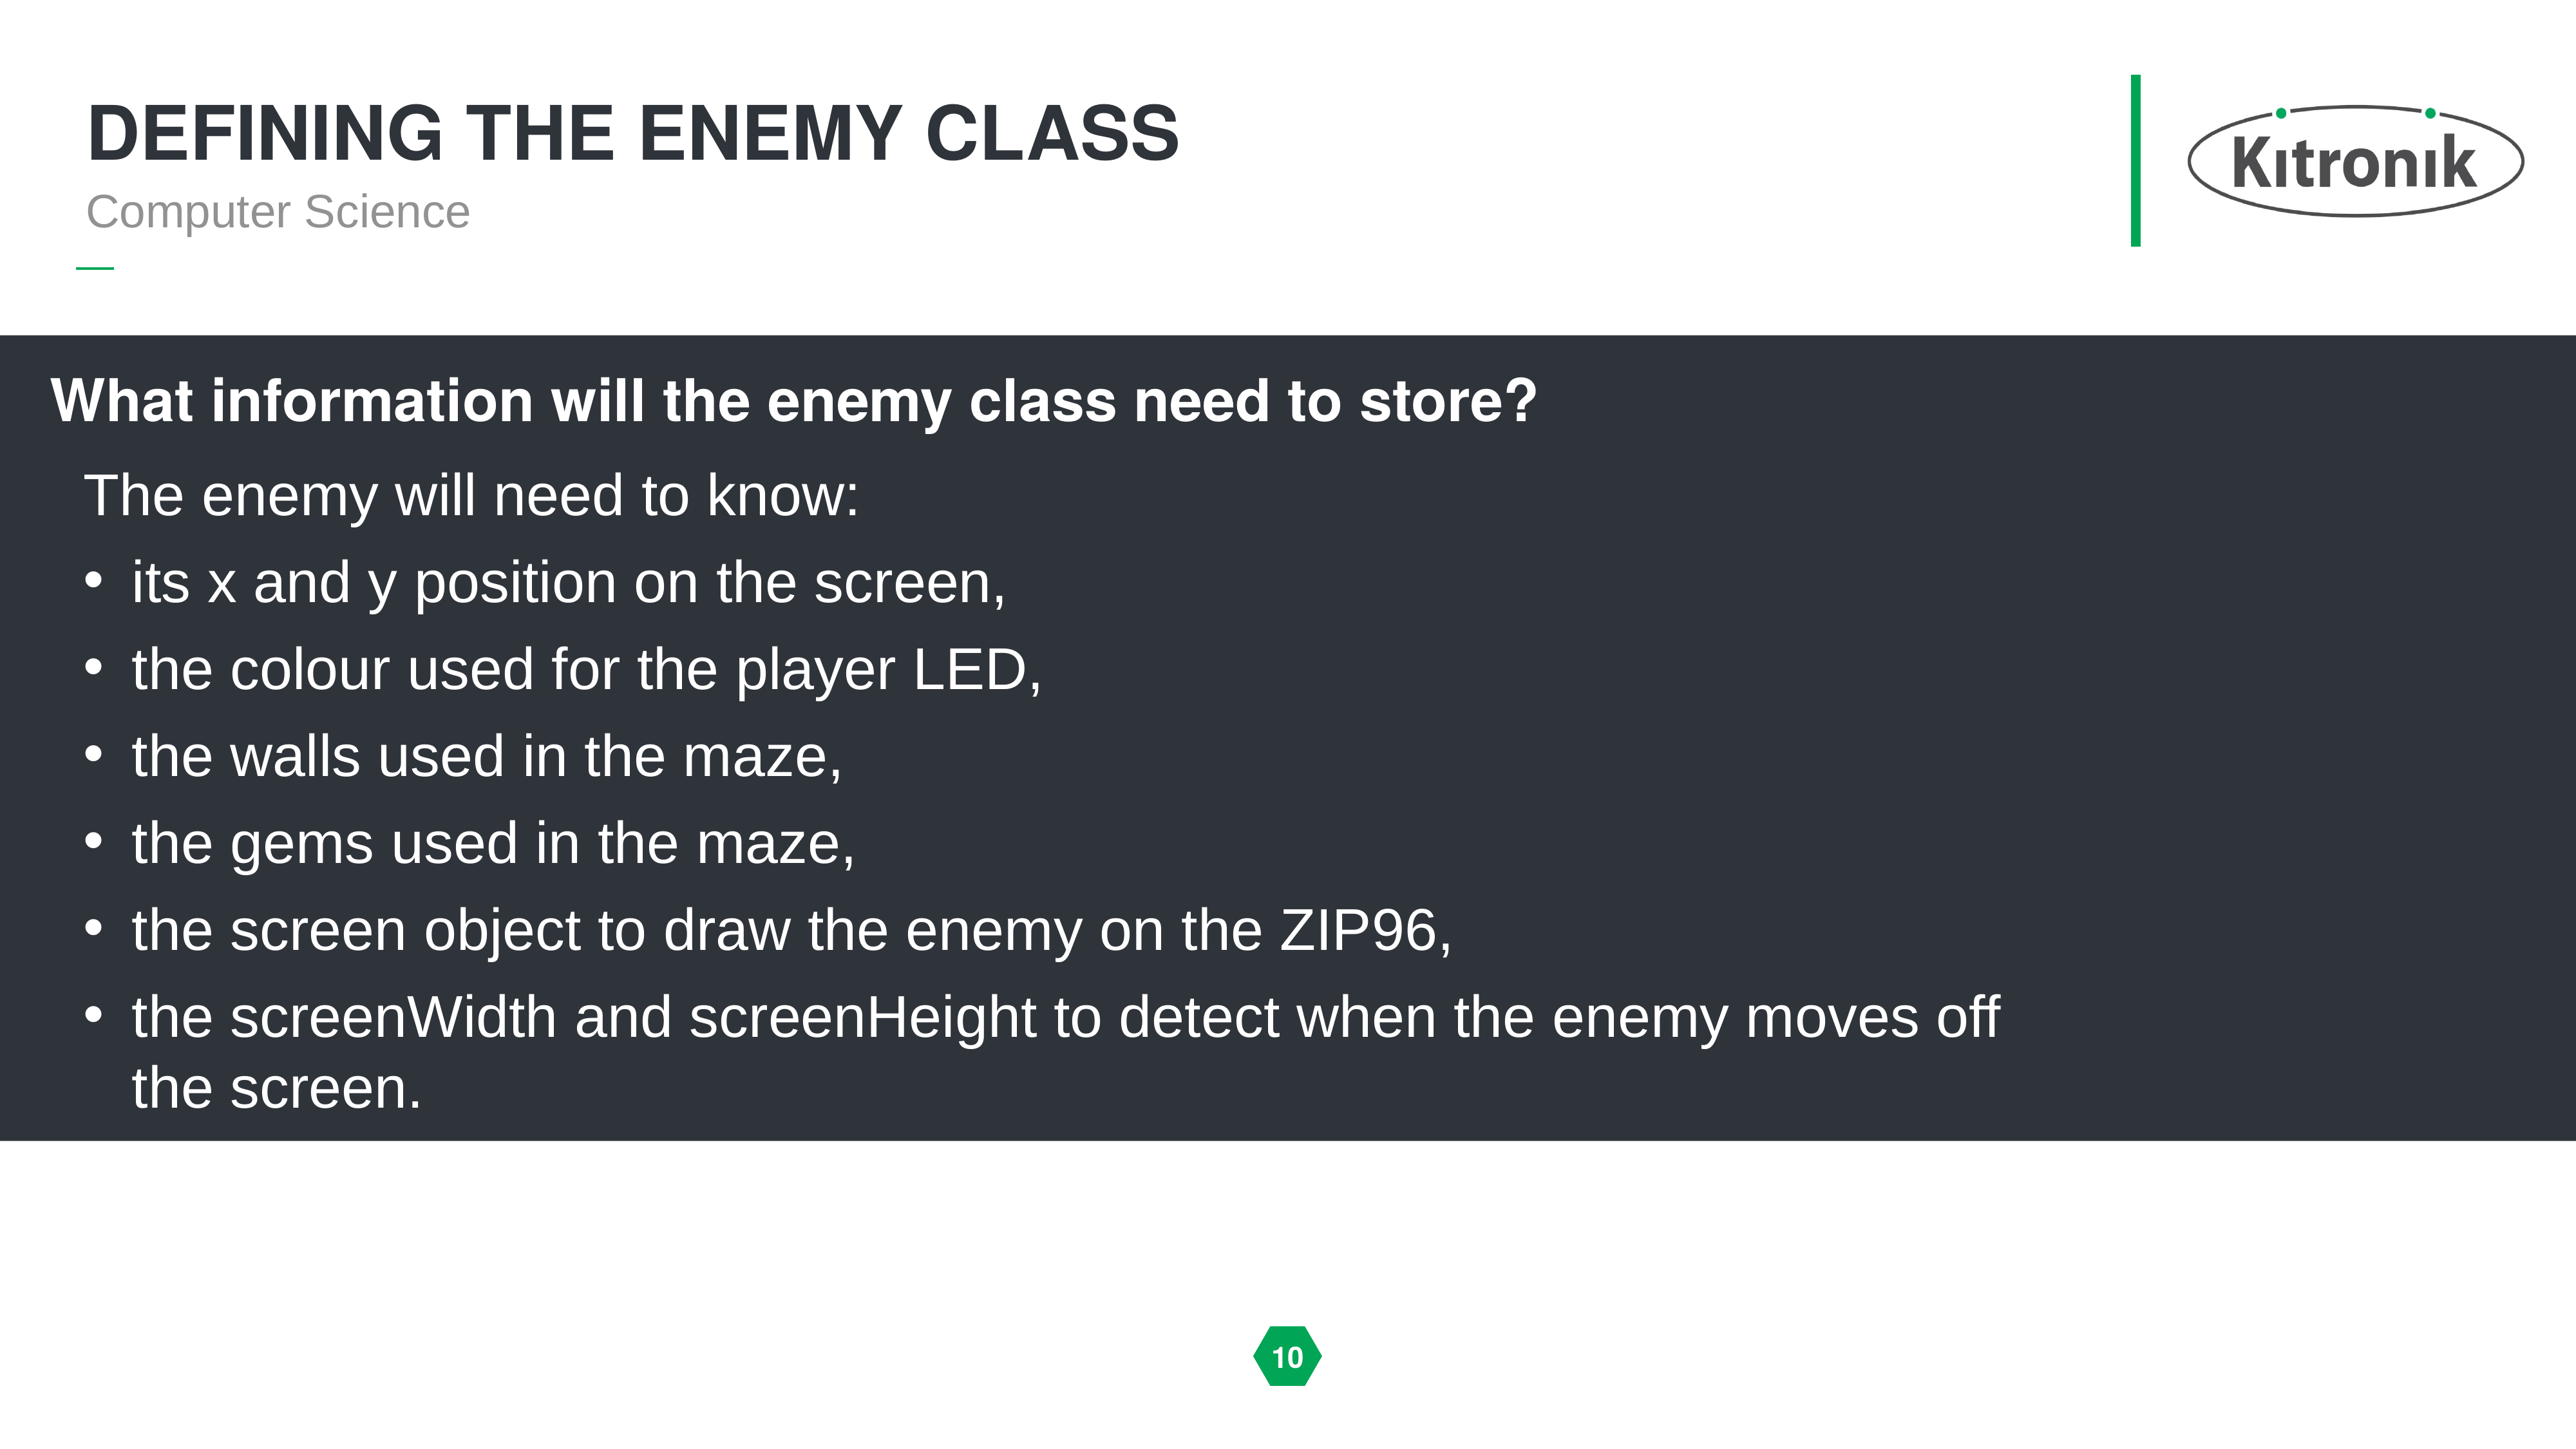

# Defining the enemy class
Computer Science

What information will the enemy class need to store?
The enemy will need to know:
its x and y position on the screen,
the colour used for the player LED,
the walls used in the maze,
the gems used in the maze,
the screen object to draw the enemy on the ZIP96,
the screenWidth and screenHeight to detect when the enemy moves off the screen.

10